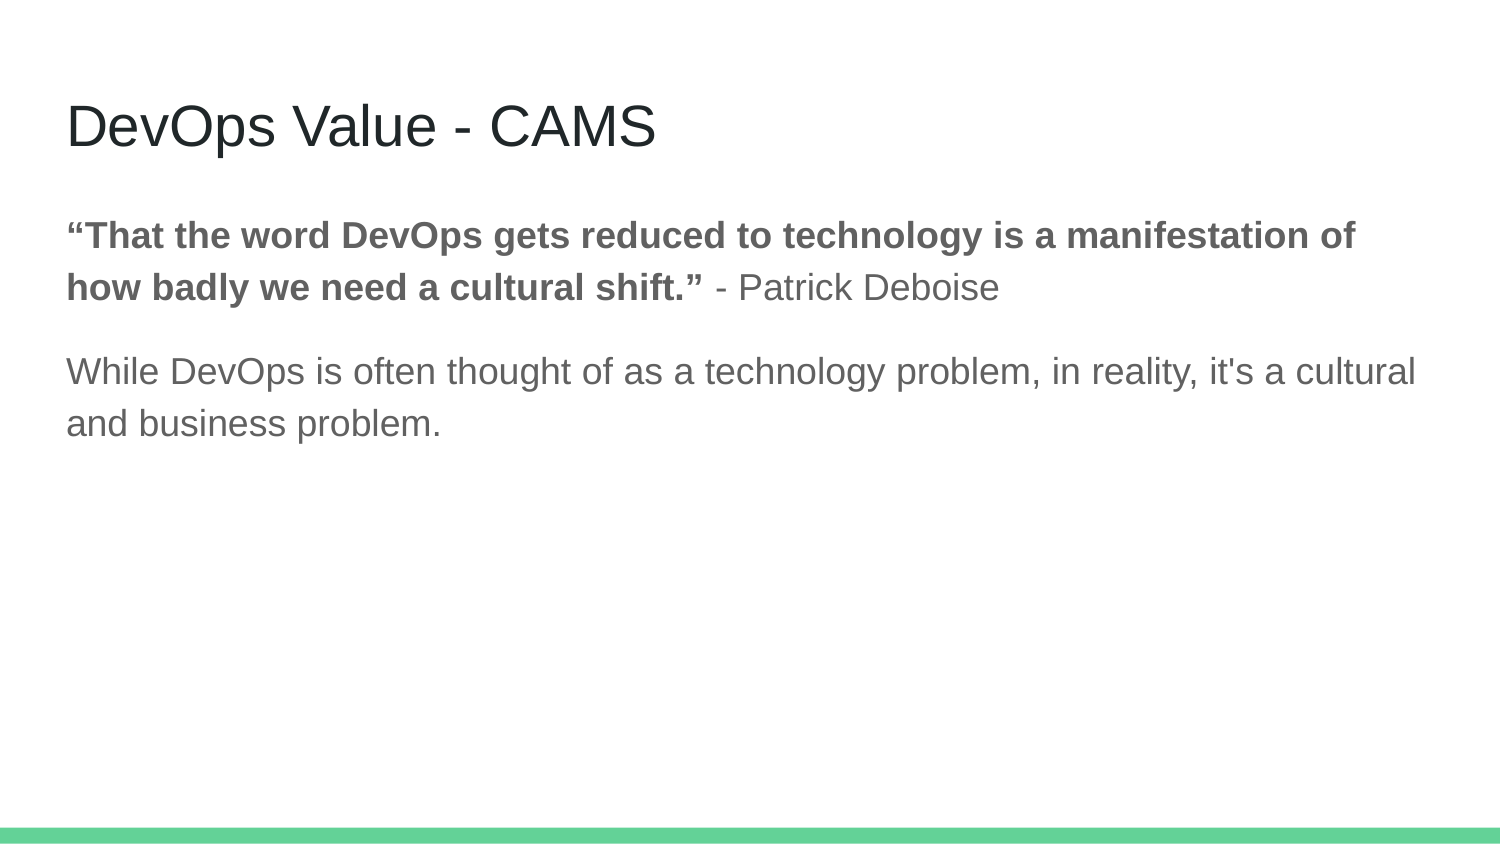

# DevOps Value - CAMS
“That the word DevOps gets reduced to technology is a manifestation of how badly we need a cultural shift.” - Patrick Deboise
While DevOps is often thought of as a technology problem, in reality, it's a cultural and business problem.